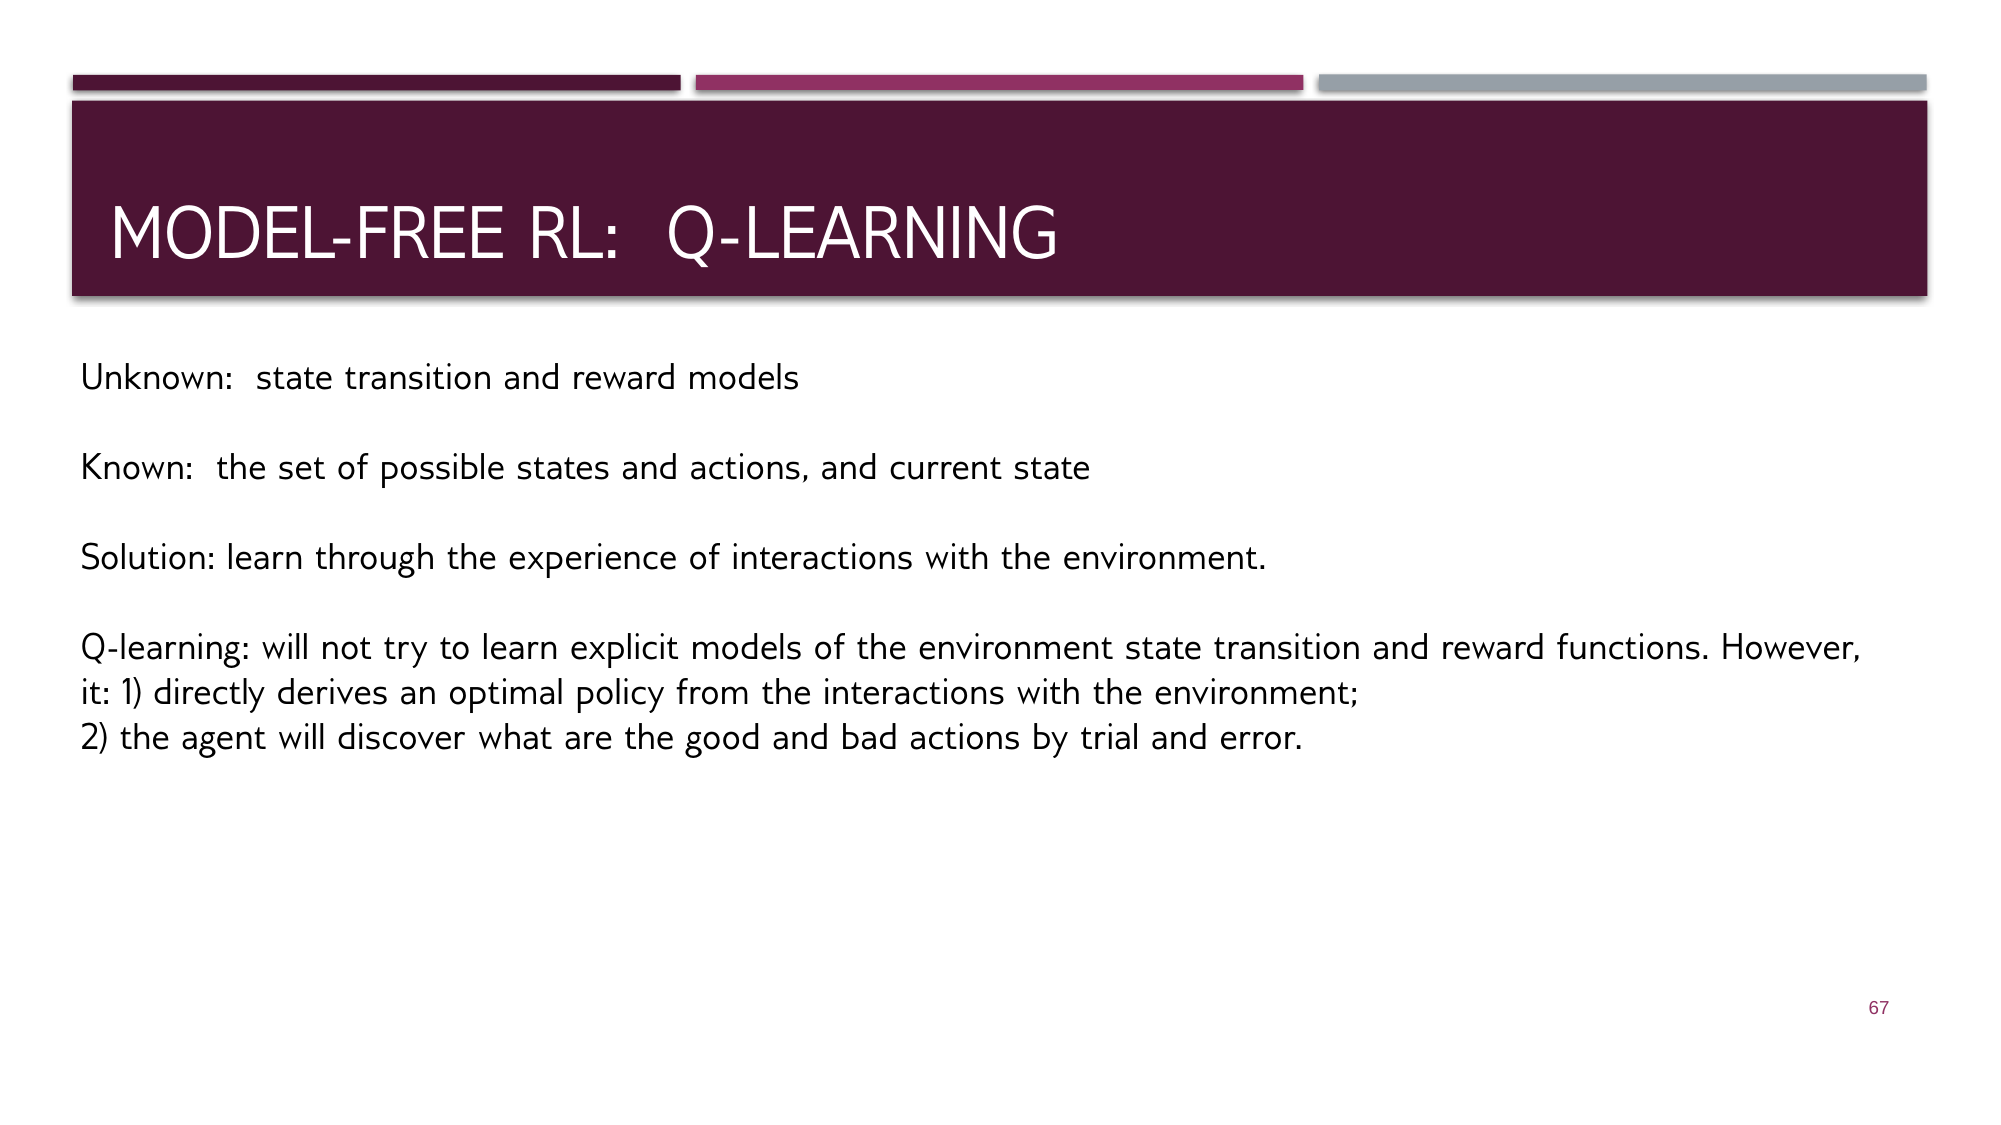

# Model-free rl:  Q-LEARNING
Unknown:  state transition and reward models

Known:  the set of possible states and actions, and current state

Solution: learn through the experience of interactions with the environment.

Q-learning: will not try to learn explicit models of the environment state transition and reward functions. However, it: 1) directly derives an optimal policy from the interactions with the environment;
2) the agent will discover what are the good and bad actions by trial and error.
67